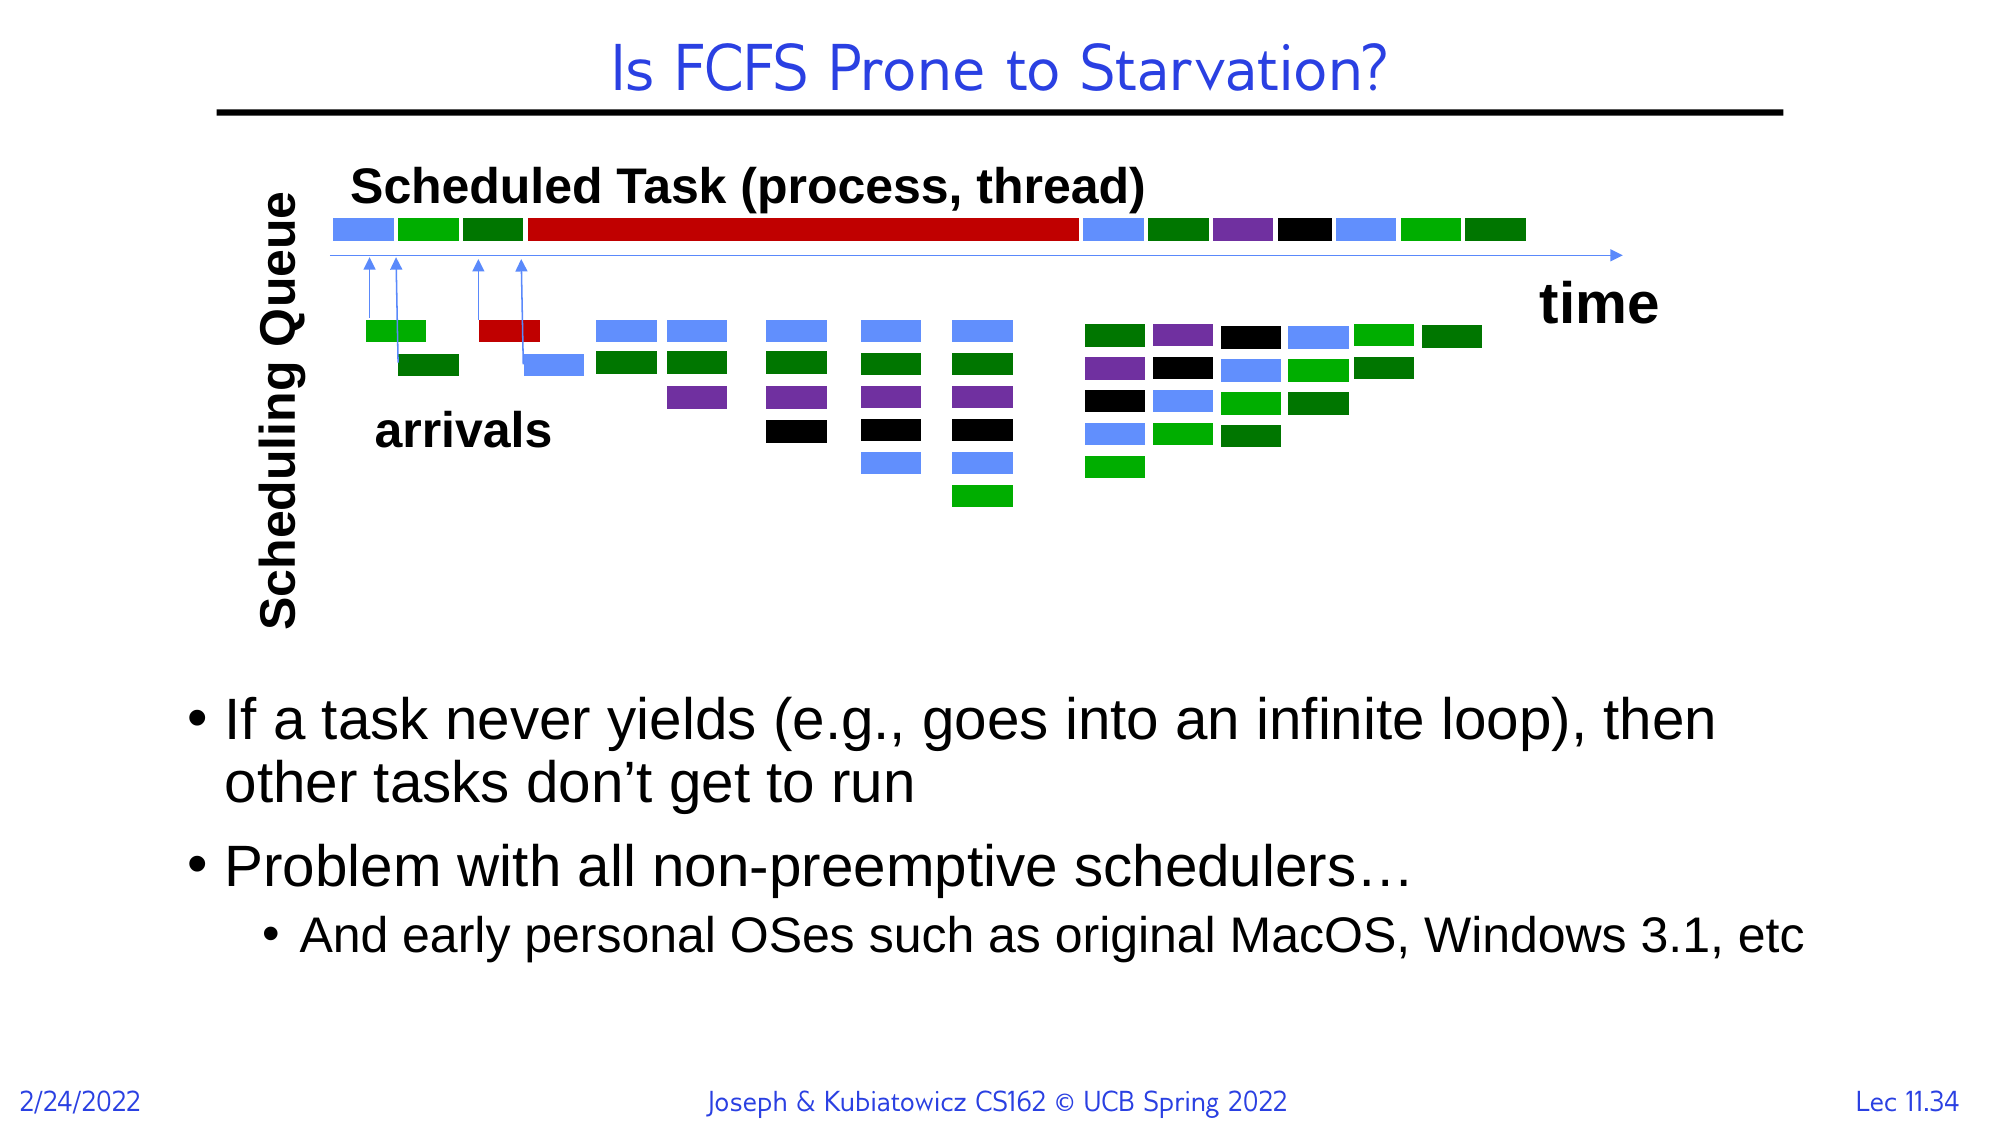

# Is FCFS Prone to Starvation?
Scheduled Task (process, thread)

time

Scheduling Queue
arrivals
If a task never yields (e.g., goes into an infinite loop), then other tasks don’t get to run
Problem with all non-preemptive schedulers…
And early personal OSes such as original MacOS, Windows 3.1, etc